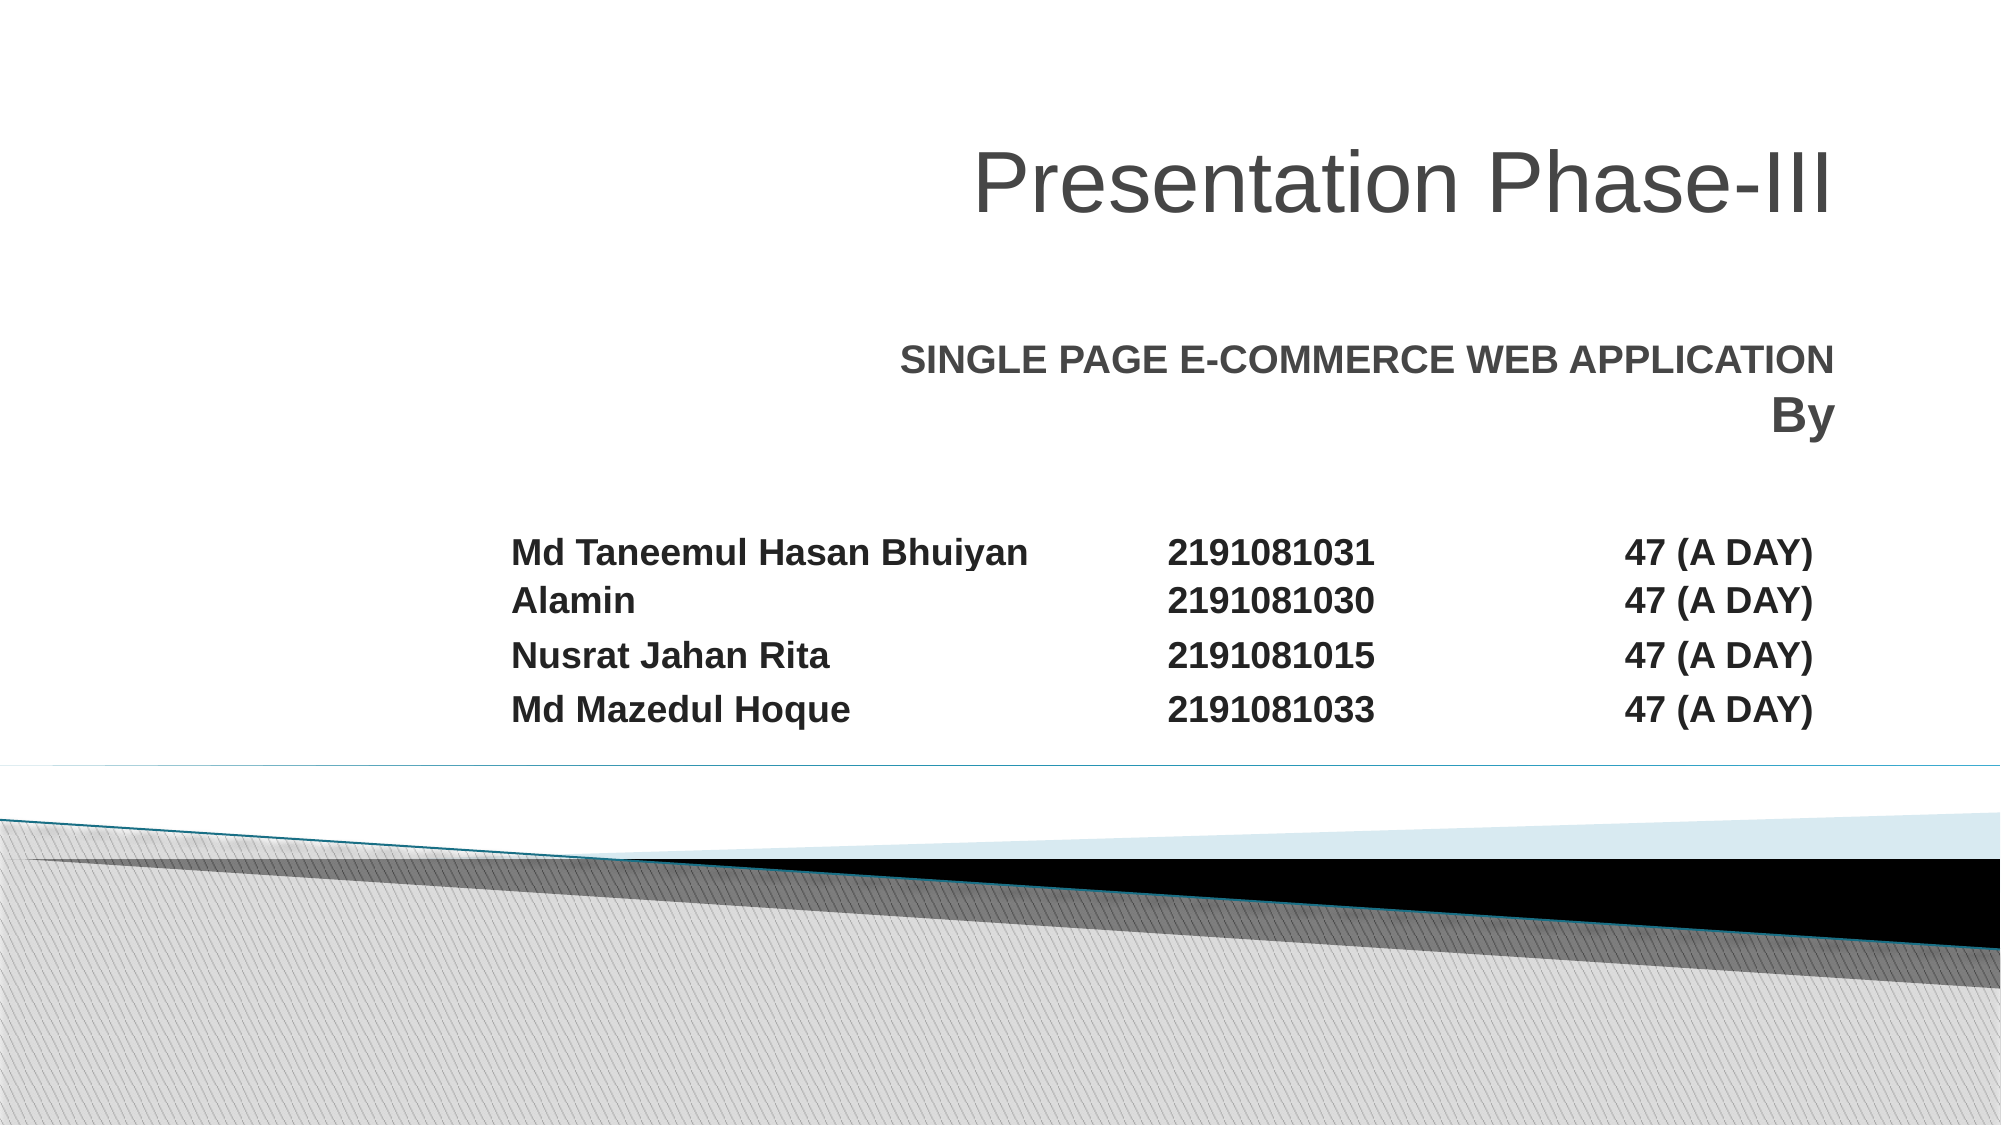

# Presentation Phase-III SINGLE PAGE E-COMMERCE WEB APPLICATION By
| Md Taneemul Hasan Bhuiyan | 2191081031 | 47 (A DAY) |
| --- | --- | --- |
| Alamin | 2191081030 | 47 (A DAY) |
| Nusrat Jahan Rita | 2191081015 | 47 (A DAY) |
| Md Mazedul Hoque | 2191081033 | 47 (A DAY) |